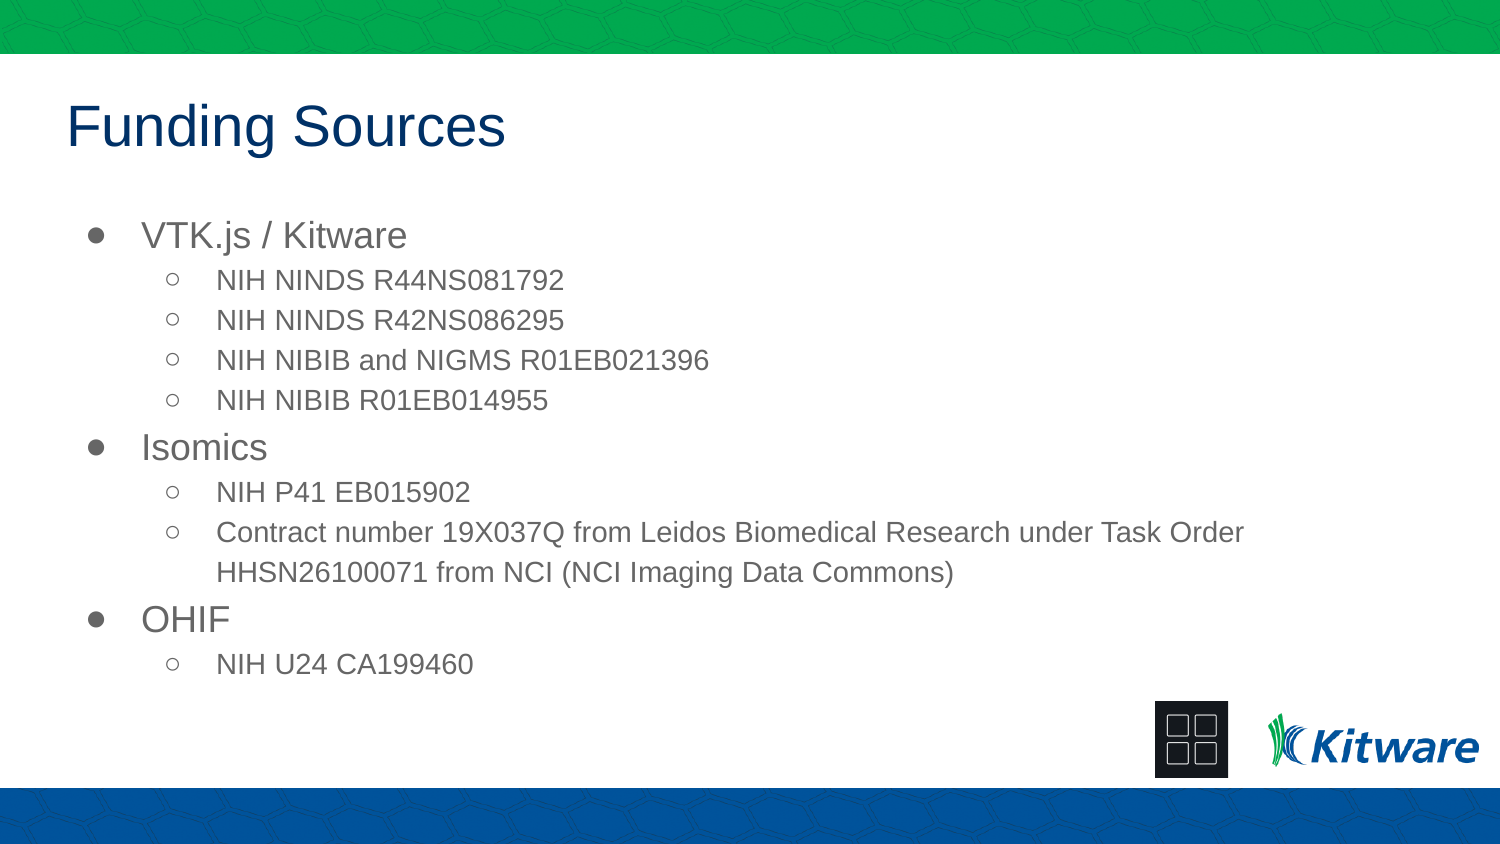

# Funding Sources
VTK.js / Kitware
NIH NINDS R44NS081792
NIH NINDS R42NS086295
NIH NIBIB and NIGMS R01EB021396
NIH NIBIB R01EB014955
Isomics
NIH P41 EB015902
Contract number 19X037Q from Leidos Biomedical Research under Task Order HHSN26100071 from NCI (NCI Imaging Data Commons)
OHIF
NIH U24 CA199460